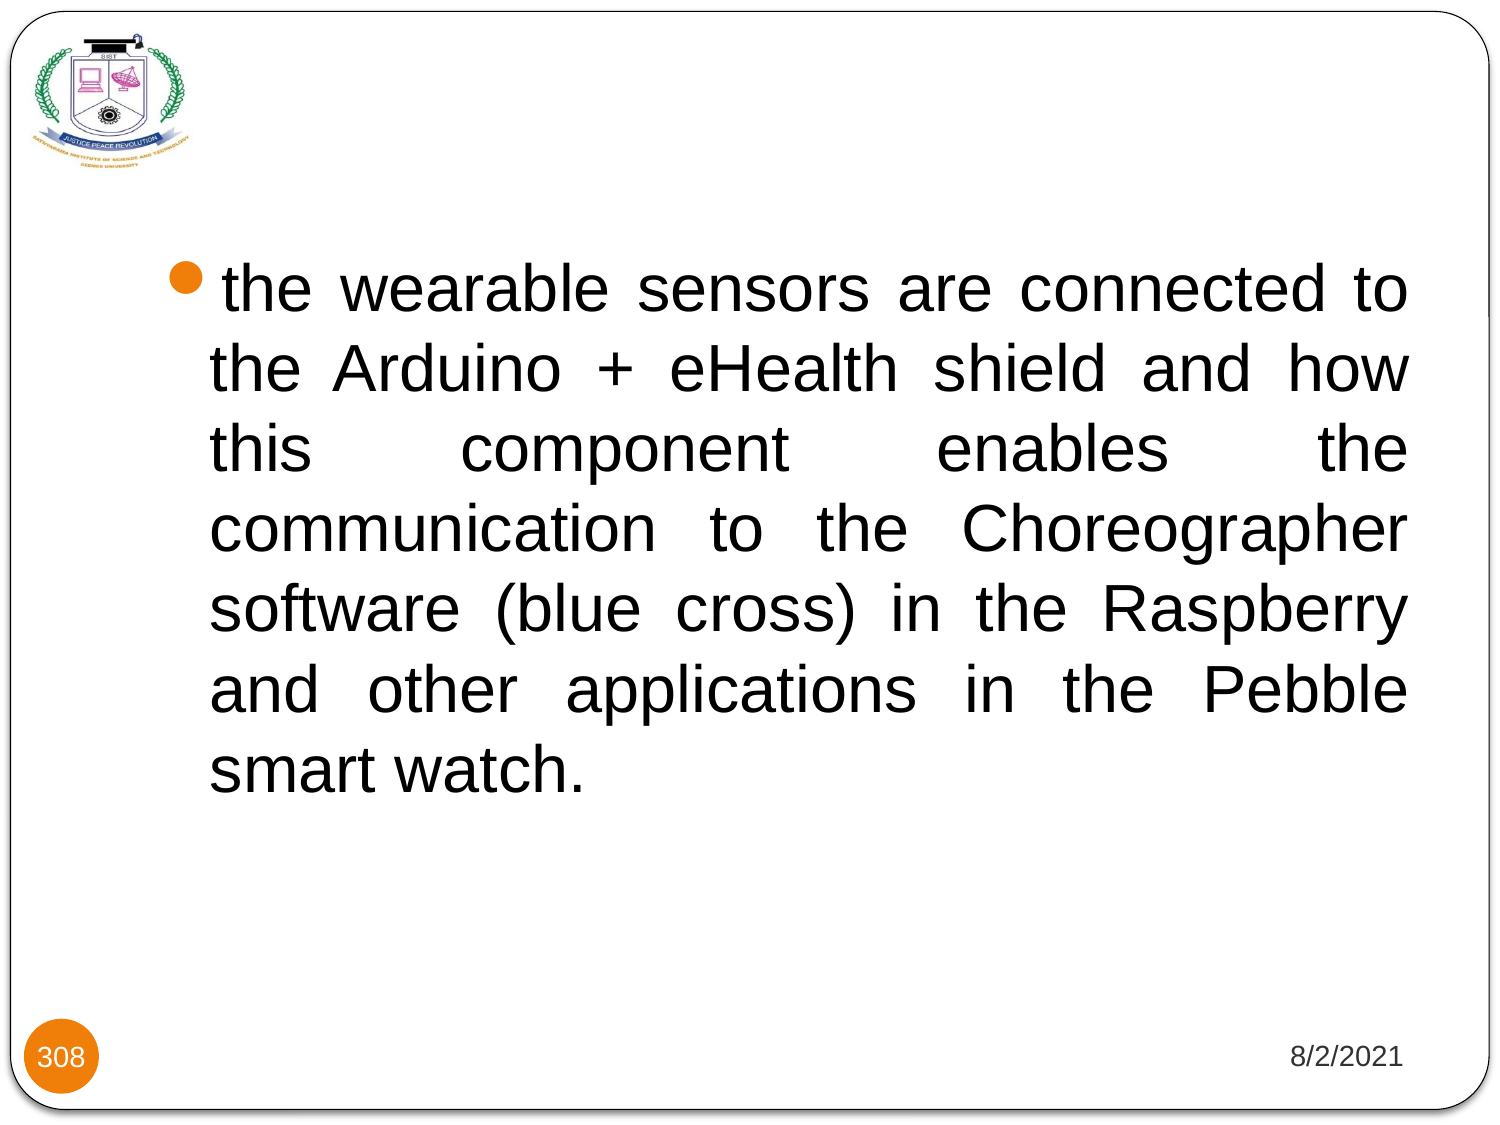

the wearable sensors are connected to the Arduino + eHealth shield and how this component enables the communication to the Choreographer software (blue cross) in the Raspberry and other applications in the Pebble smart watch.
8/2/2021
308